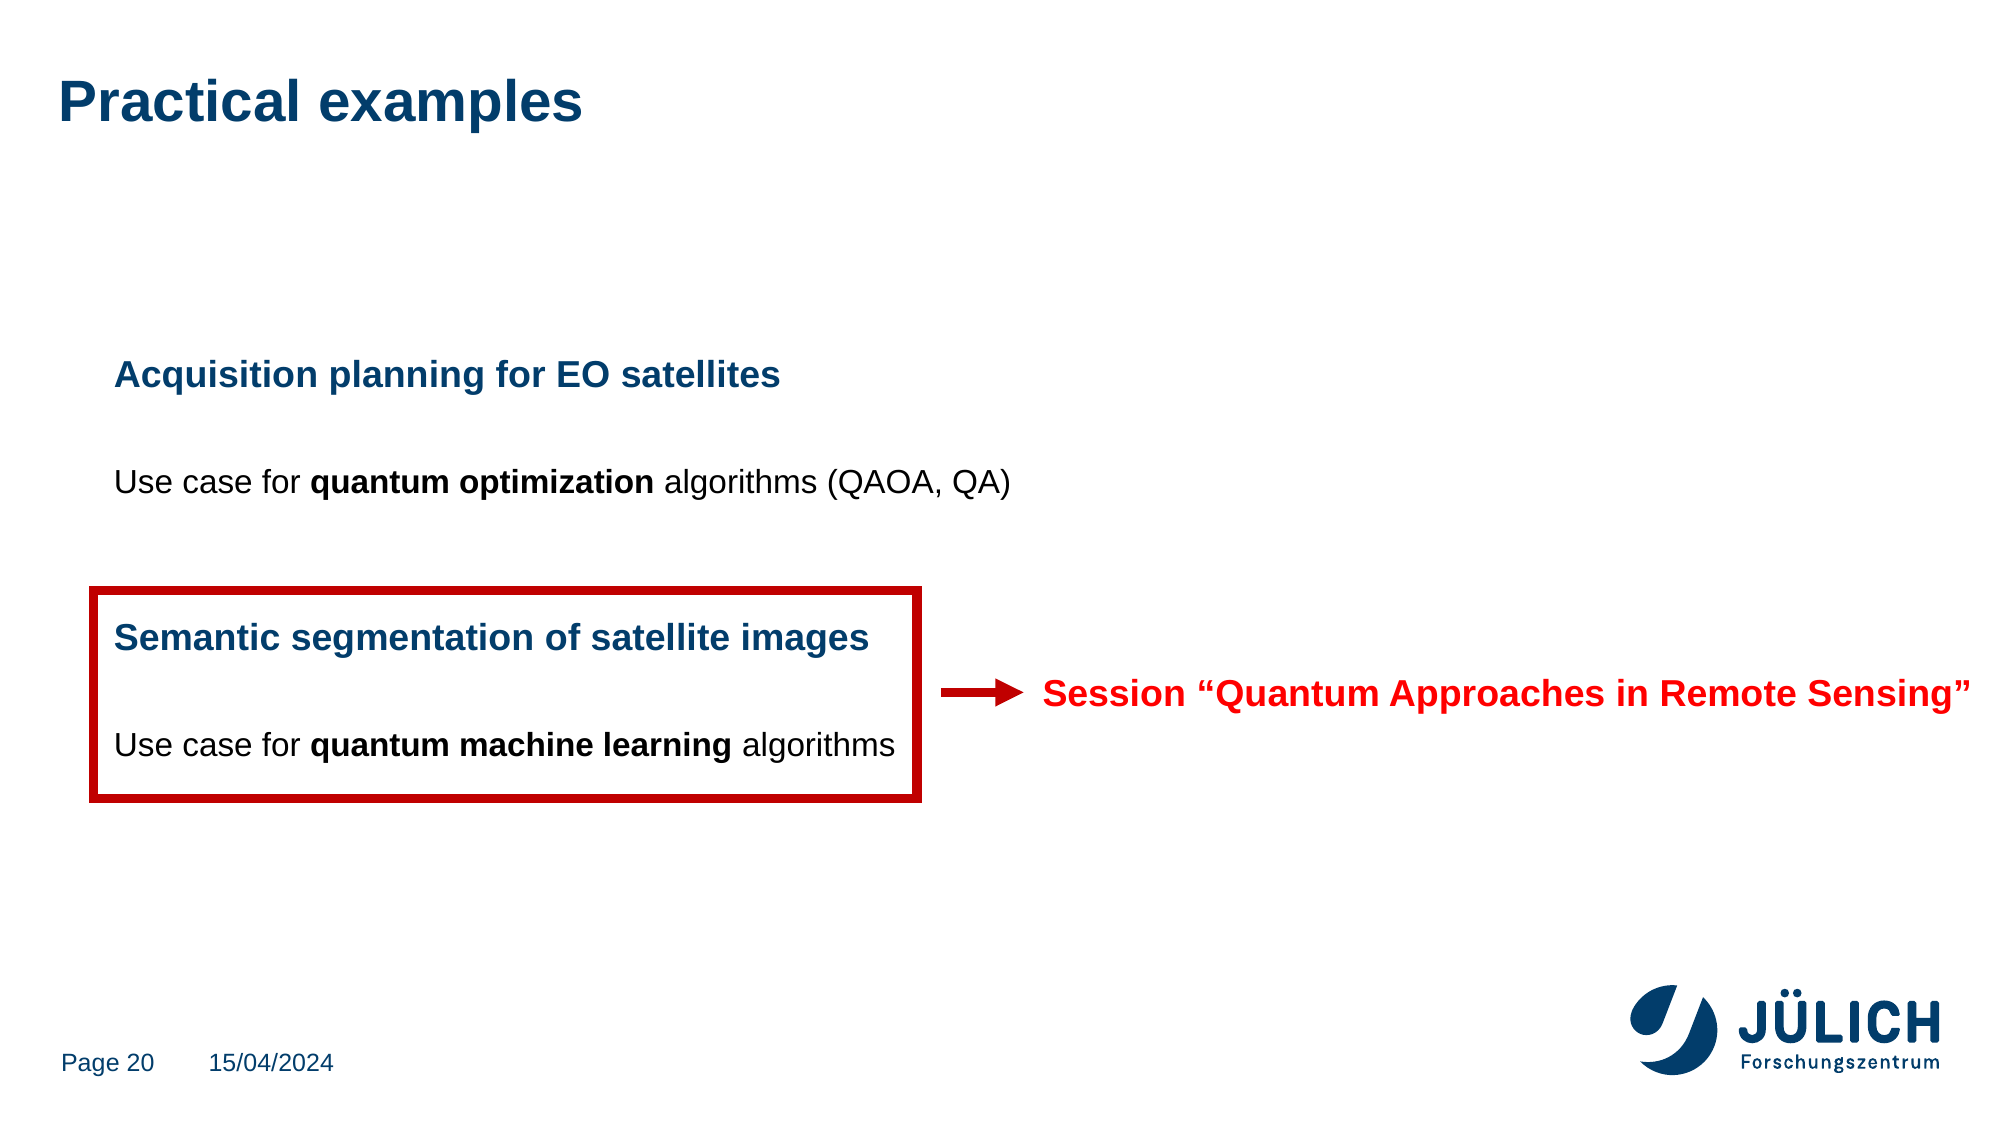

# Practical examples
Acquisition planning for EO satellites

Use case for quantum optimization algorithms (QAOA, QA)

Semantic segmentation of satellite images

Use case for quantum machine learning algorithms

Session “Quantum Approaches in Remote Sensing”
Page 20
15/04/2024